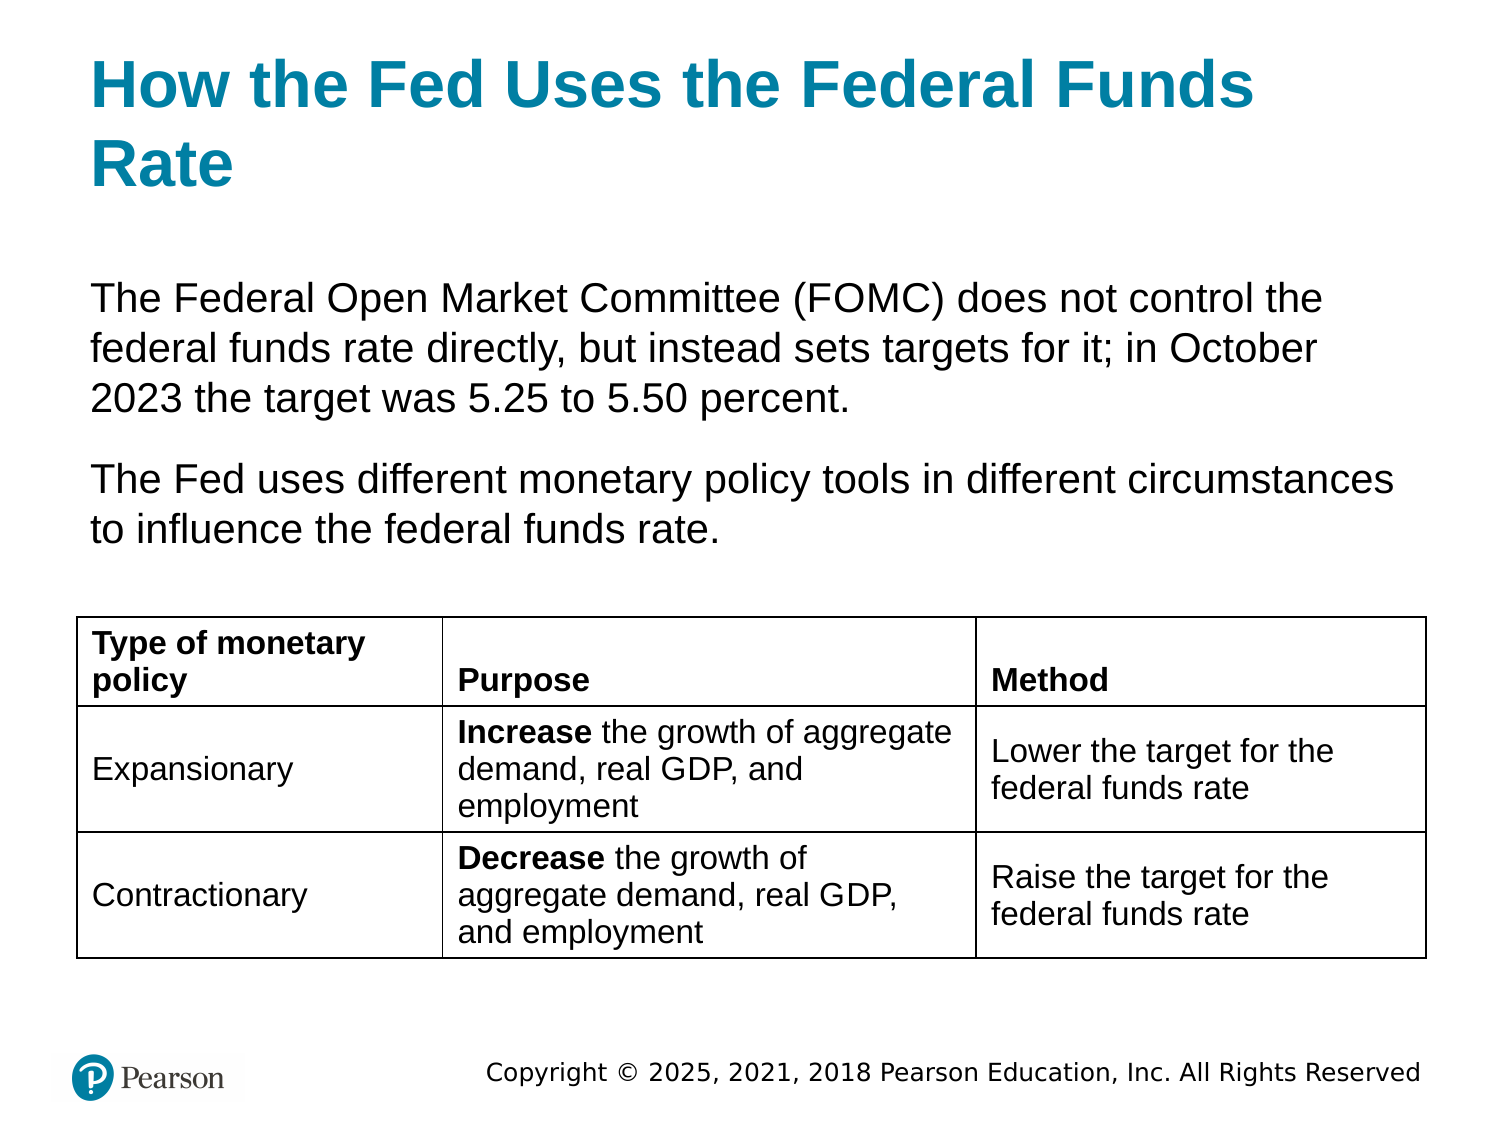

# How the Fed Uses the Federal Funds Rate
The Federal Open Market Committee (F O M C) does not control the federal funds rate directly, but instead sets targets for it; in October 2023 the target was 5.25 to 5.50 percent.
The Fed uses different monetary policy tools in different circumstances to influence the federal funds rate.
| Type of monetary policy | Purpose | Method |
| --- | --- | --- |
| Expansionary | Increase the growth of aggregate demand, real G D P, and employment | Lower the target for the federal funds rate |
| Contractionary | Decrease the growth of aggregate demand, real G D P, and employment | Raise the target for the federal funds rate |